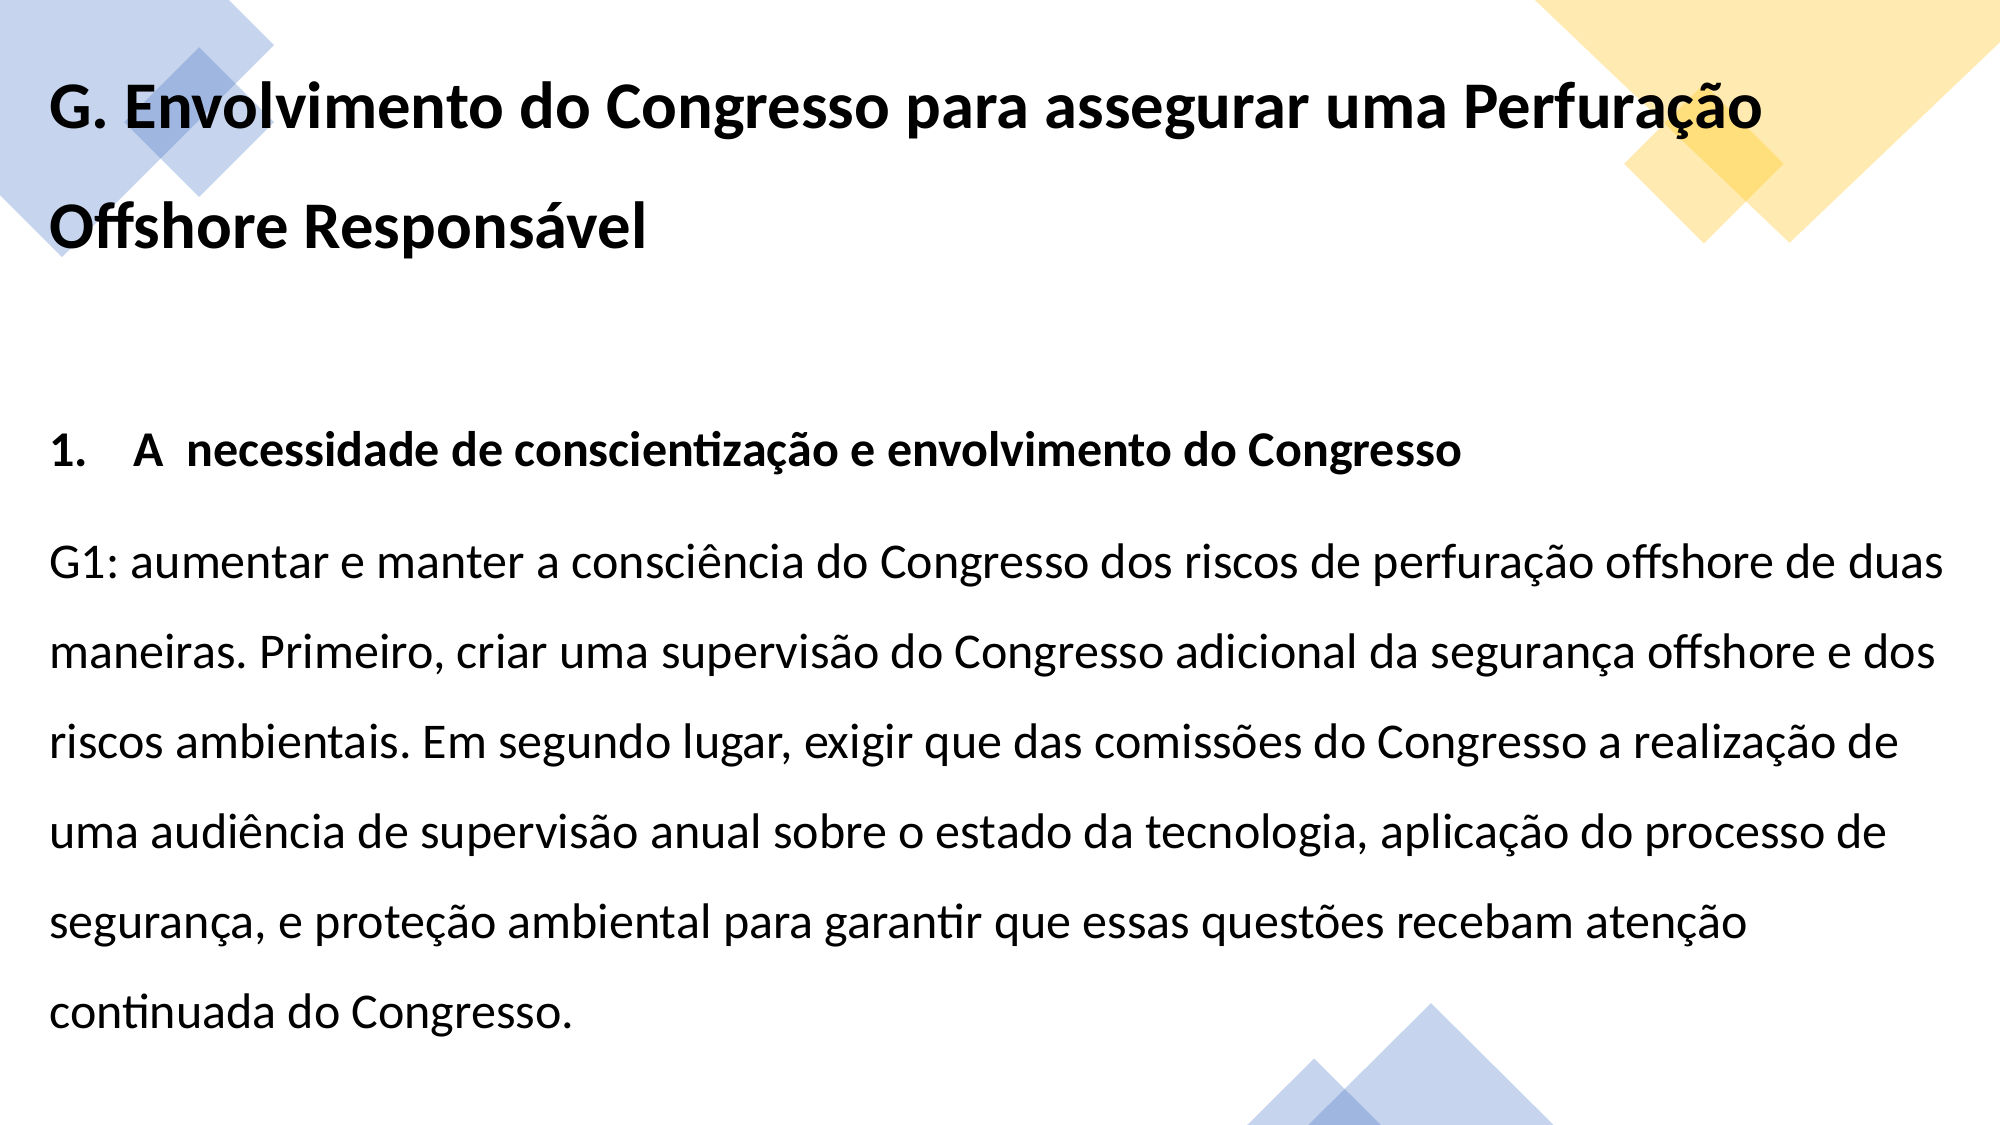

G. Envolvimento do Congresso para assegurar uma Perfuração Offshore Responsável

A  necessidade de conscientização e envolvimento do Congresso
G1: aumentar e manter a consciência do Congresso dos riscos de perfuração offshore de duas maneiras. Primeiro, criar uma supervisão do Congresso adicional da segurança offshore e dos riscos ambientais. Em segundo lugar, exigir que das comissões do Congresso a realização de uma audiência de supervisão anual sobre o estado da tecnologia, aplicação do processo de segurança, e proteção ambiental para garantir que essas questões recebam atenção continuada do Congresso.